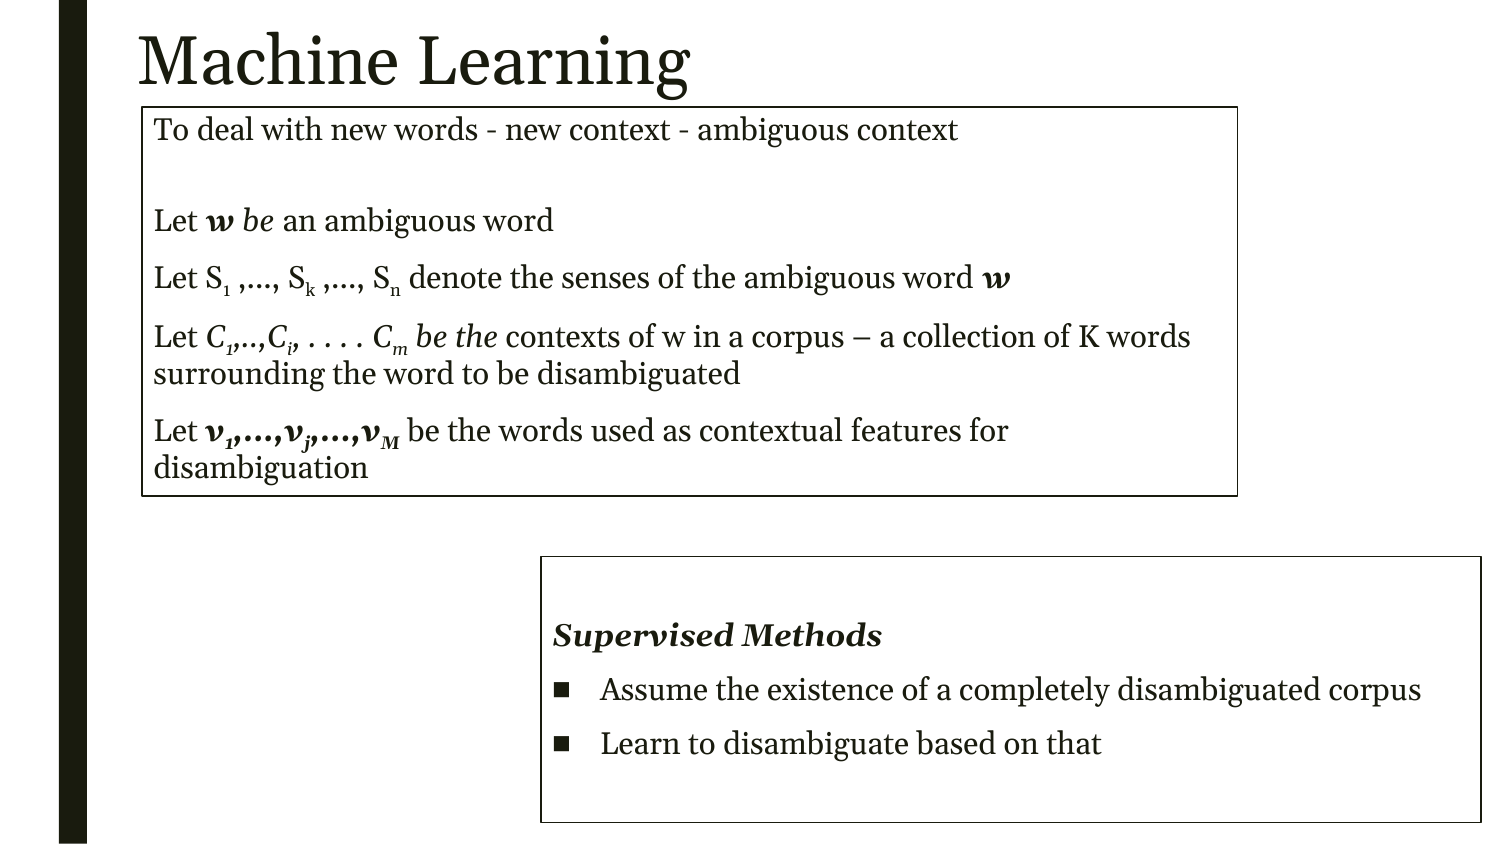

# Machine Learning
To deal with new words - new context - ambiguous context

Let w be an ambiguous word
Let S1 ,..., Sk ,..., Sn denote the senses of the ambiguous word w
Let C1,..,Ci, . . . . Cm be the contexts of w in a corpus – a collection of K words surrounding the word to be disambiguated
Let v1,...,vj,...,vM be the words used as contextual features for disambiguation

Supervised Methods
Assume the existence of a completely disambiguated corpus
Learn to disambiguate based on that